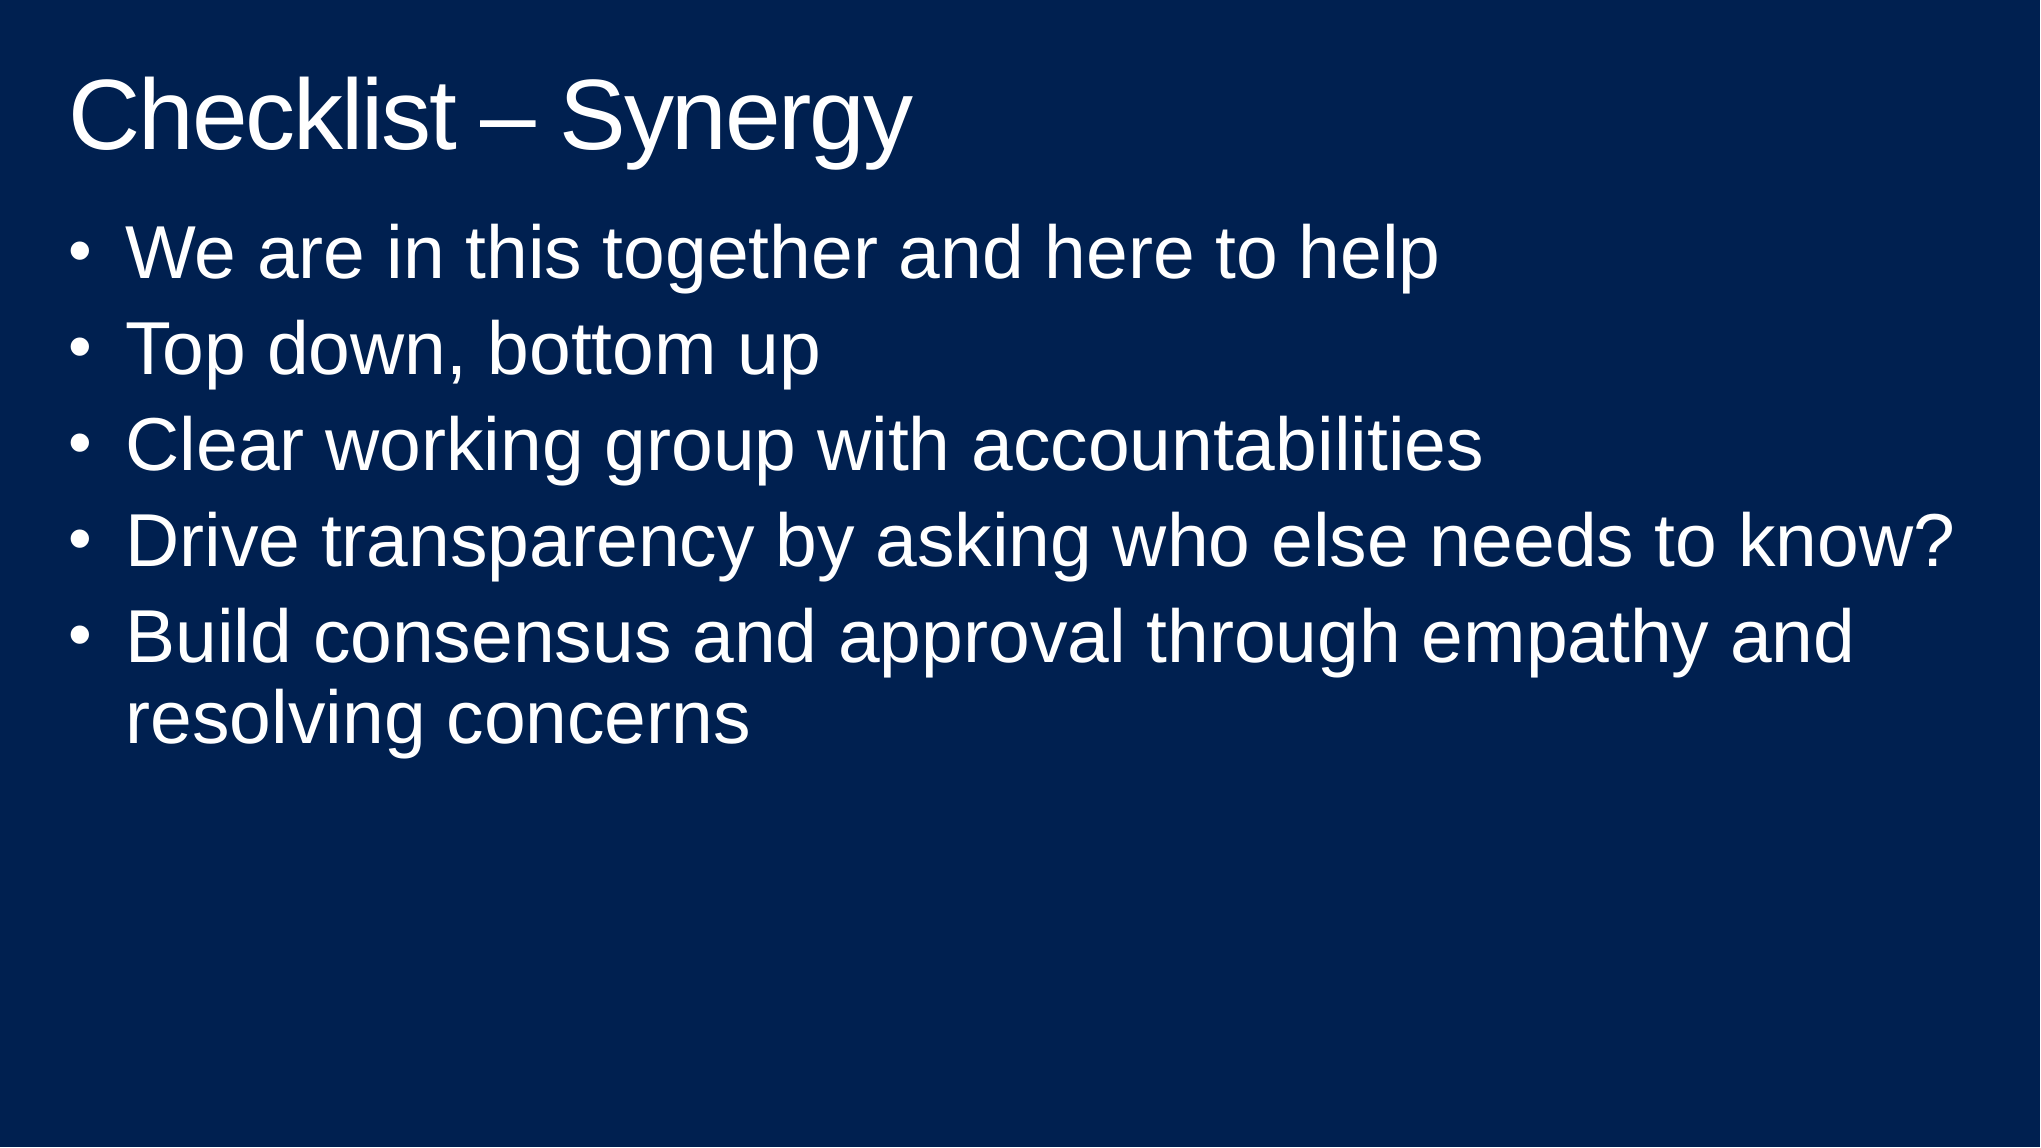

# Checklist – Synergy
We are in this together and here to help
Top down, bottom up
Clear working group with accountabilities
Drive transparency by asking who else needs to know?
Build consensus and approval through empathy and resolving concerns